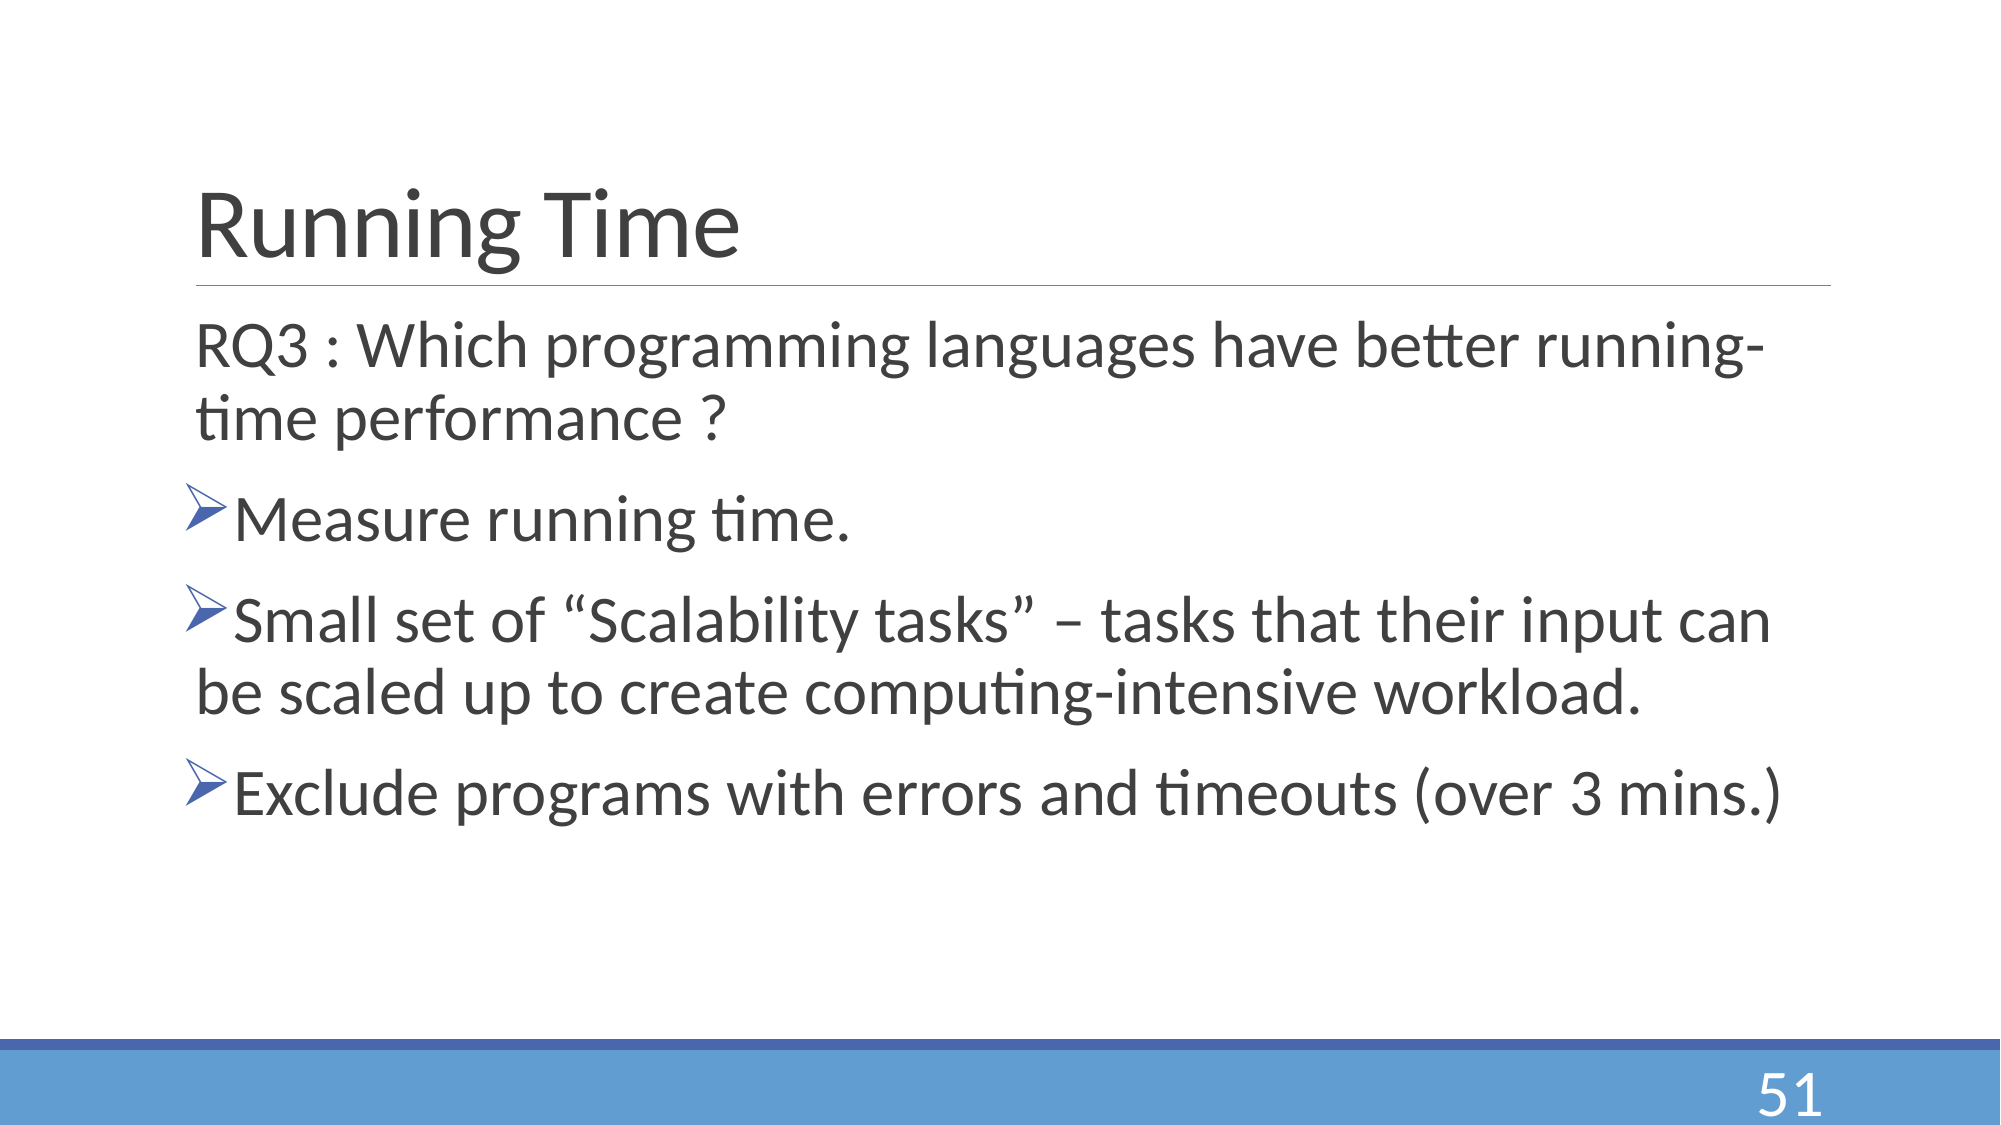

# Running Time
RQ3 : Which programming languages have better running-time performance ?
Measure running time.
Small set of “Scalability tasks” – tasks that their input can be scaled up to create computing-intensive workload.
Exclude programs with errors and timeouts (over 3 mins.)

51